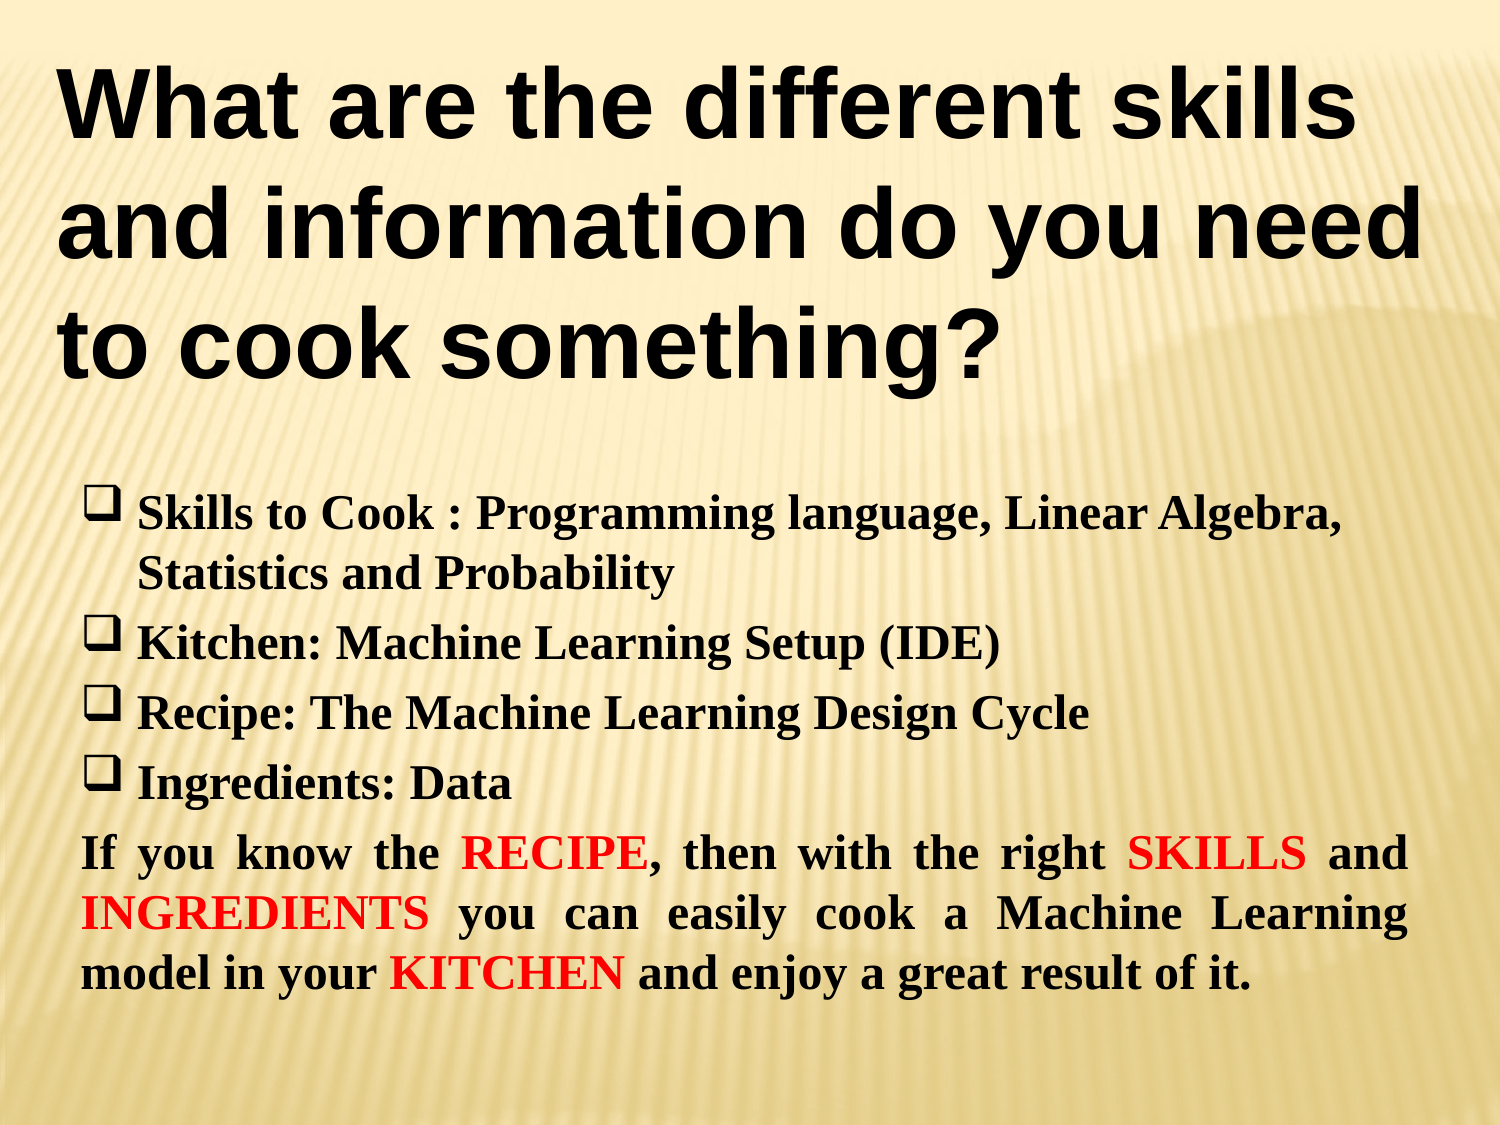

What are the different skills and information do you need to cook something?
Skills to Cook : Programming language, Linear Algebra, Statistics and Probability
Kitchen: Machine Learning Setup (IDE)
Recipe: The Machine Learning Design Cycle
Ingredients: Data
If you know the RECIPE, then with the right SKILLS and INGREDIENTS you can easily cook a Machine Learning model in your KITCHEN and enjoy a great result of it.